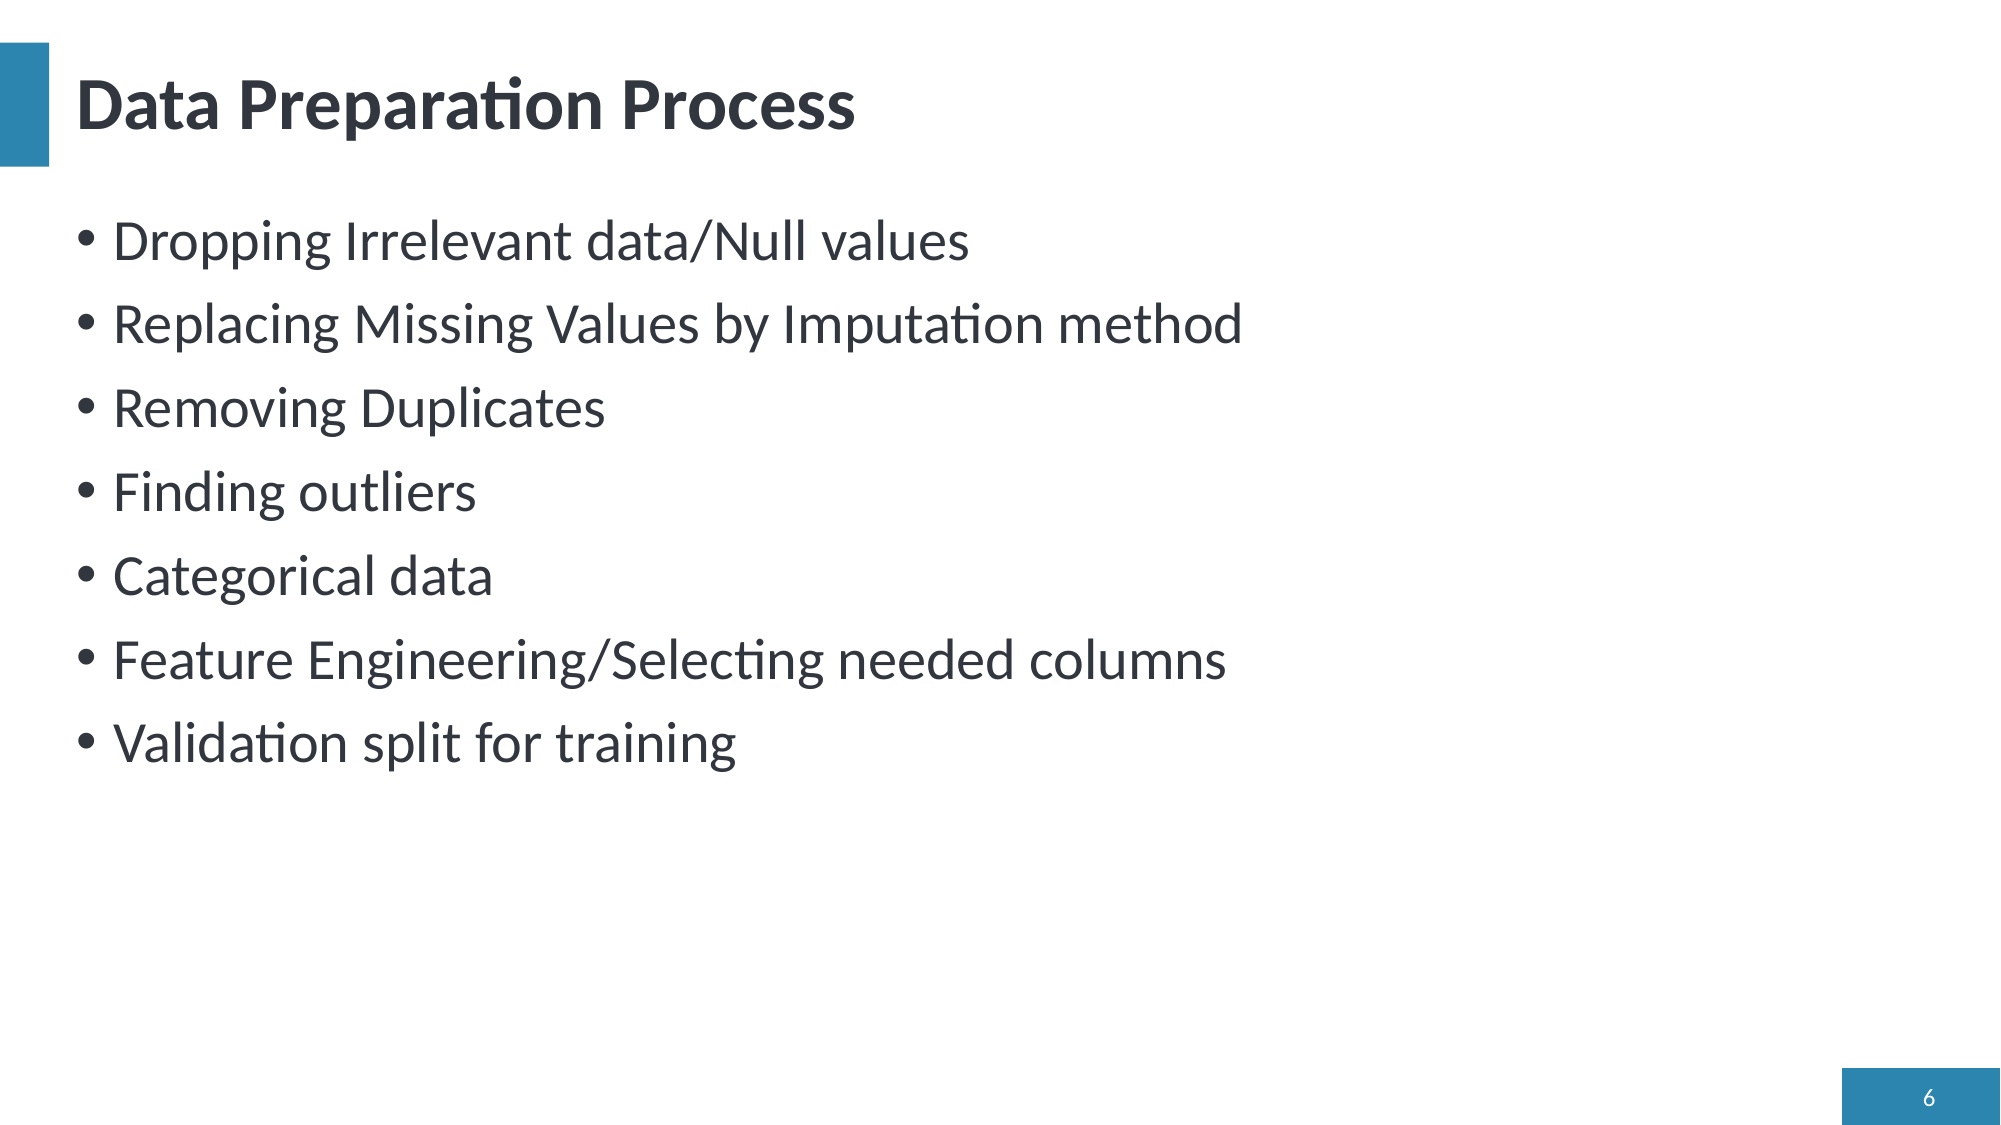

# Data Preparation Process
Dropping Irrelevant data/Null values
Replacing Missing Values by Imputation method
Removing Duplicates
Finding outliers
Categorical data
Feature Engineering/Selecting needed columns
Validation split for training
6